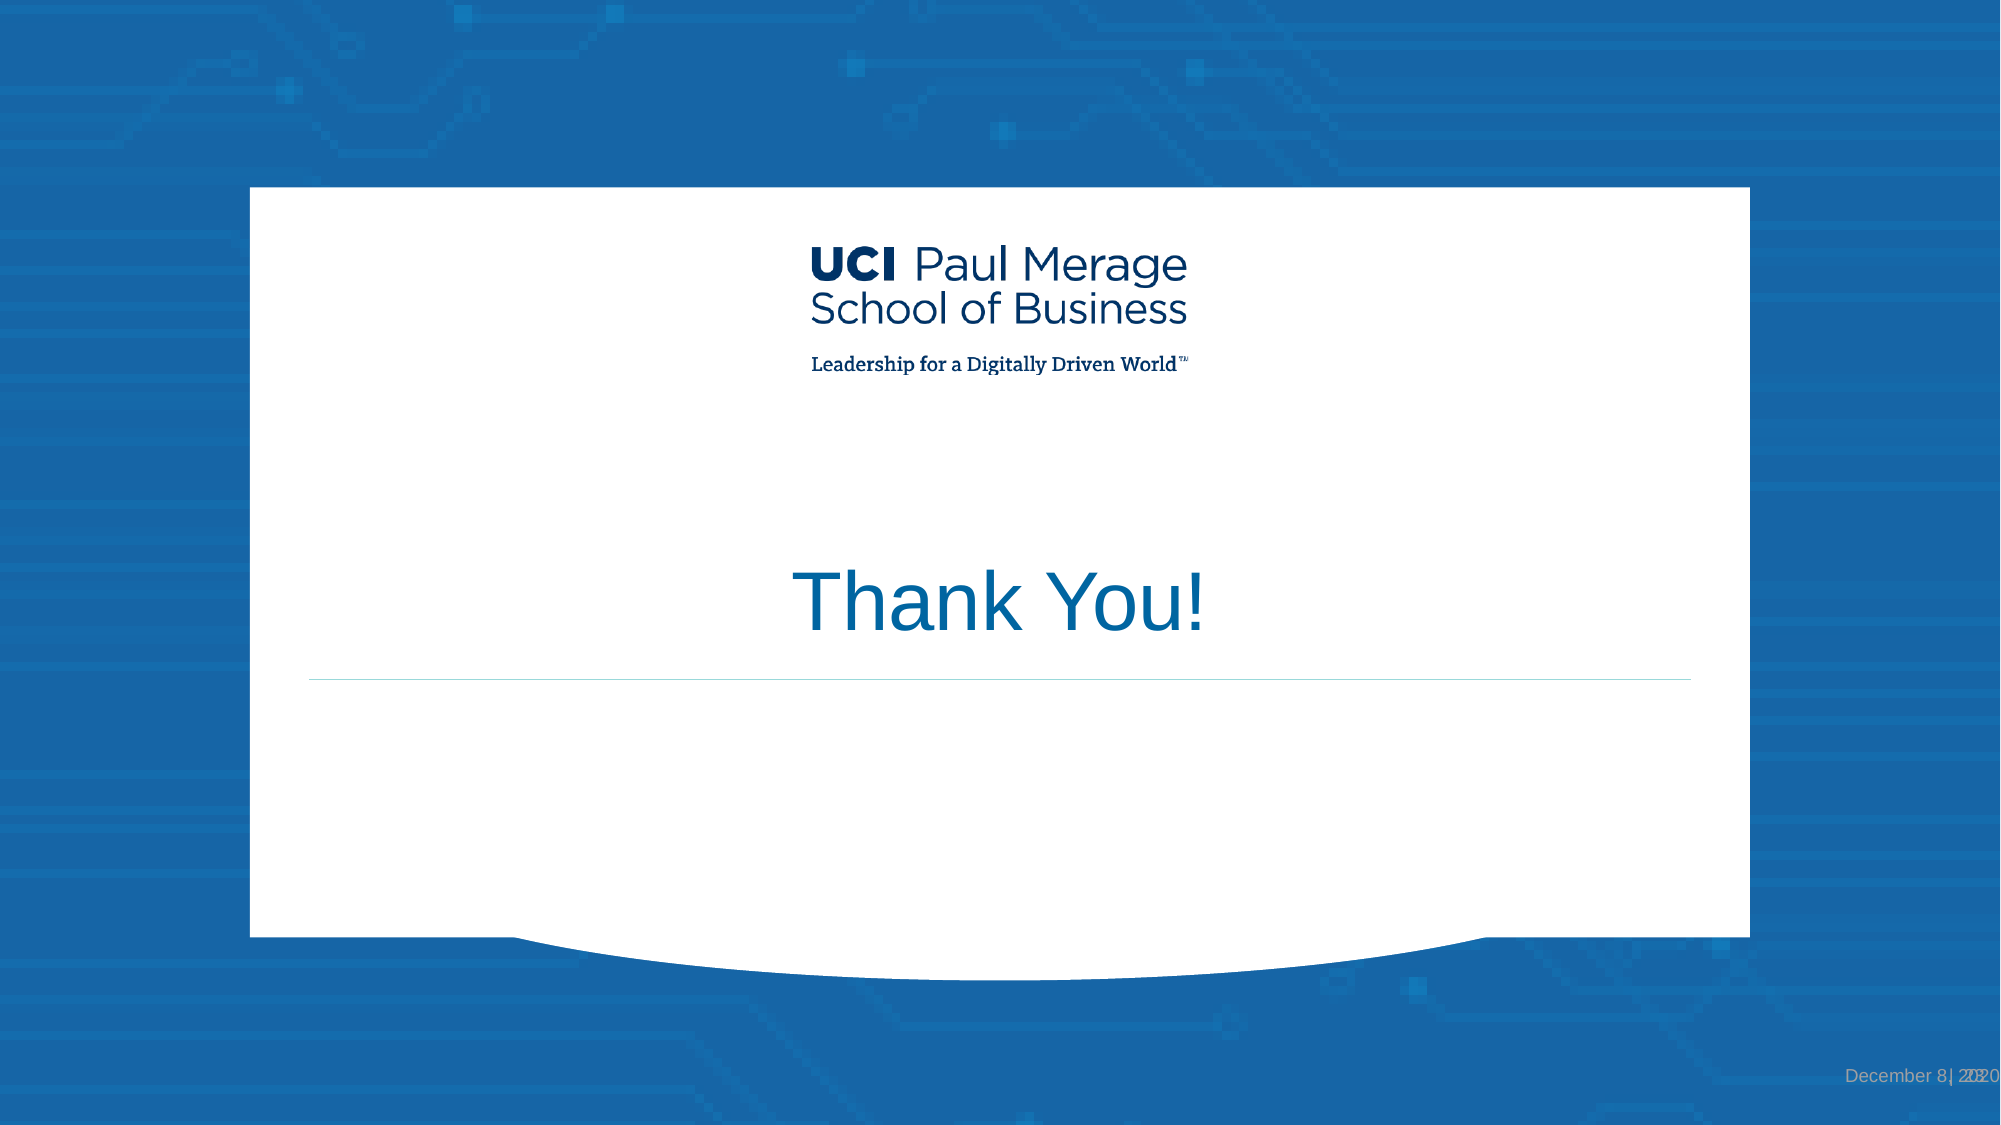

# Thank You!
December 8, 2020
|  23